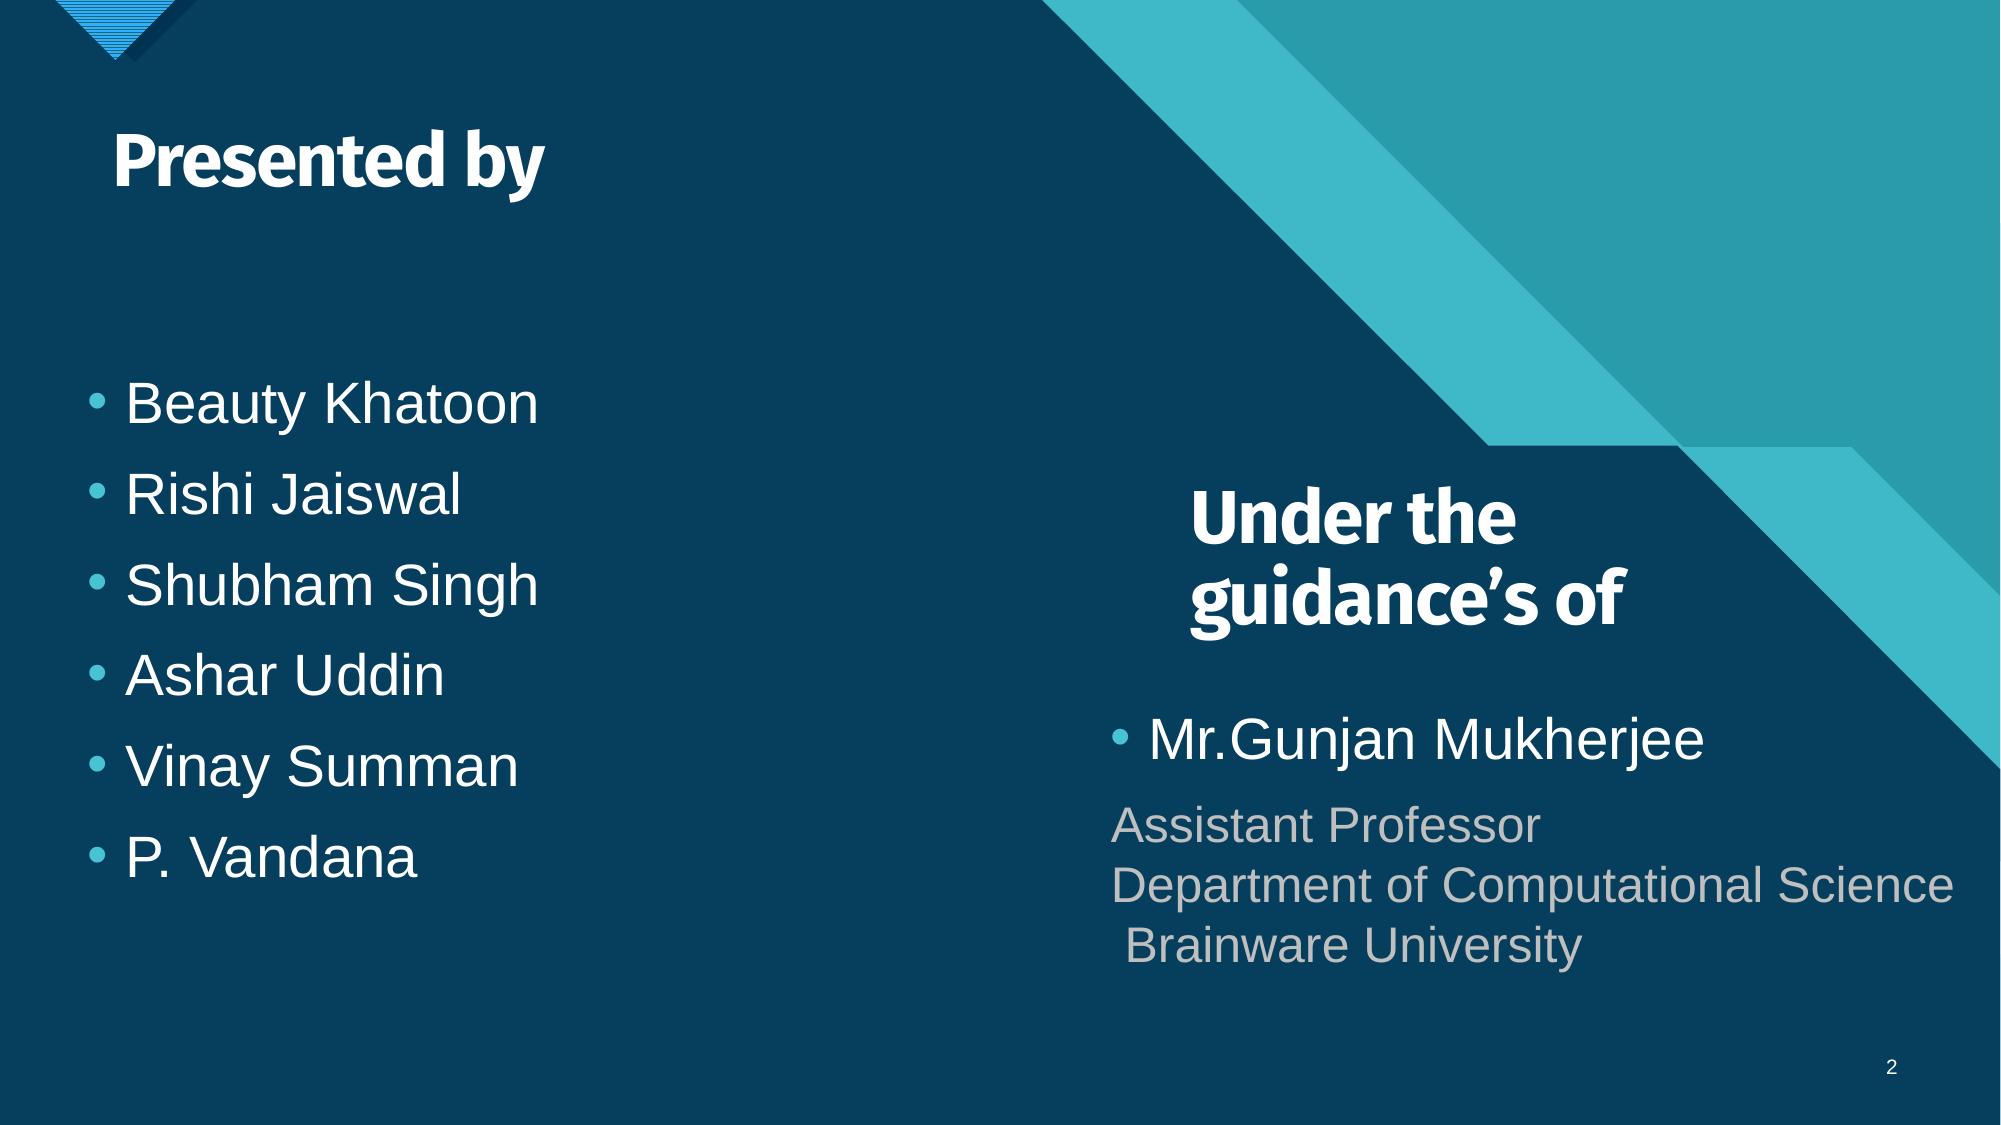

Presented by

Beauty Khatoon
Rishi Jaiswal
Shubham Singh
Ashar Uddin
Vinay Summan
P. Vandana
# Under the guidance’s of

Mr.Gunjan Mukherjee
Assistant Professor                    Department of Computational Science    Brainware University

2